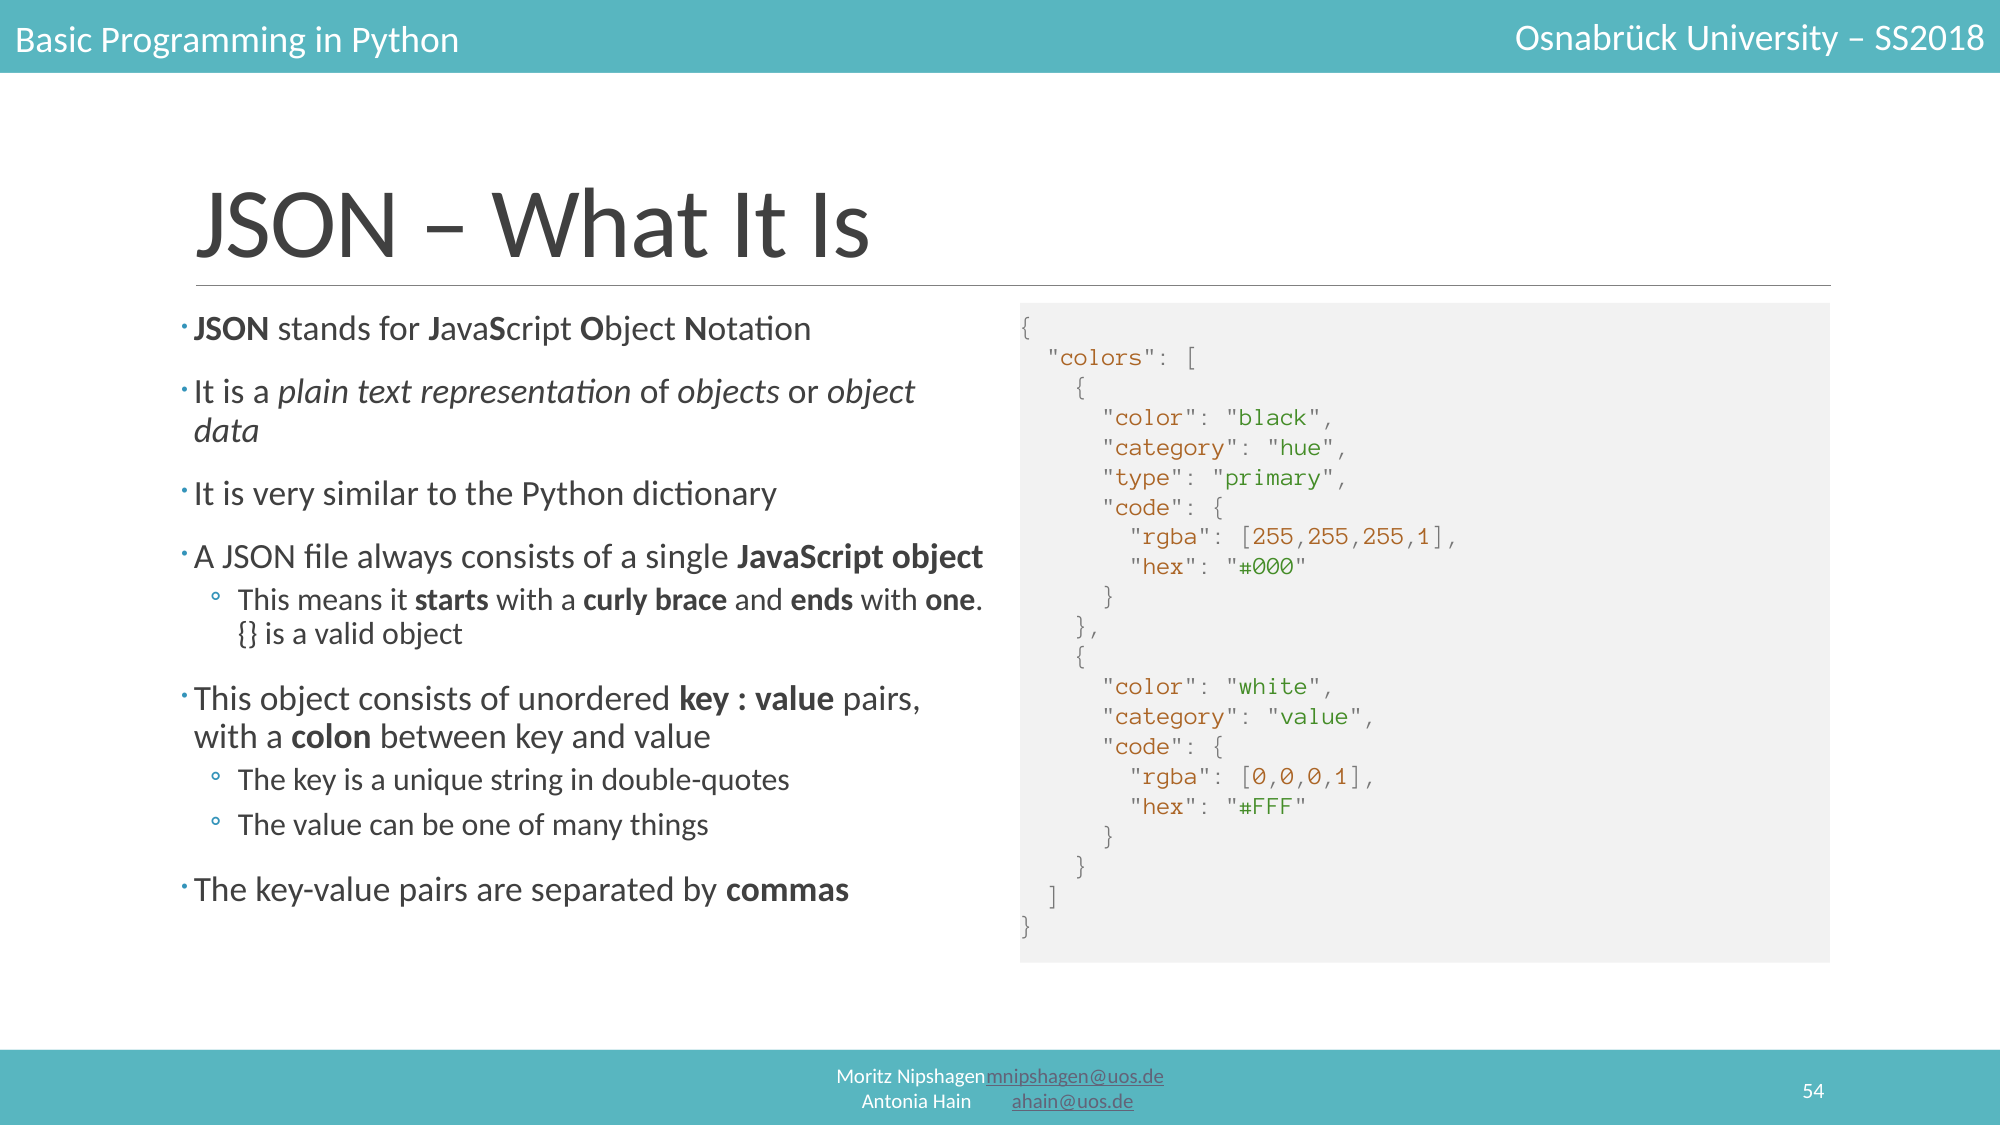

# JSON – What It Is
JSON stands for JavaScript Object Notation
It is a plain text representation of objects or object data
It is very similar to the Python dictionary
A JSON file always consists of a single JavaScript object
This means it starts with a curly brace and ends with one. {} is a valid object
This object consists of unordered key : value pairs, with a colon between key and value
The key is a unique string in double-quotes
The value can be one of many things
The key-value pairs are separated by commas
{
  "colors": [
    {
      "color": "black",
      "category": "hue",
      "type": "primary",
      "code": {
        "rgba": [255,255,255,1],
        "hex": "#000"
      }
    },
    {
      "color": "white",
      "category": "value",
      "code": {
        "rgba": [0,0,0,1],
        "hex": "#FFF"
      }
    }
  ]
}
54